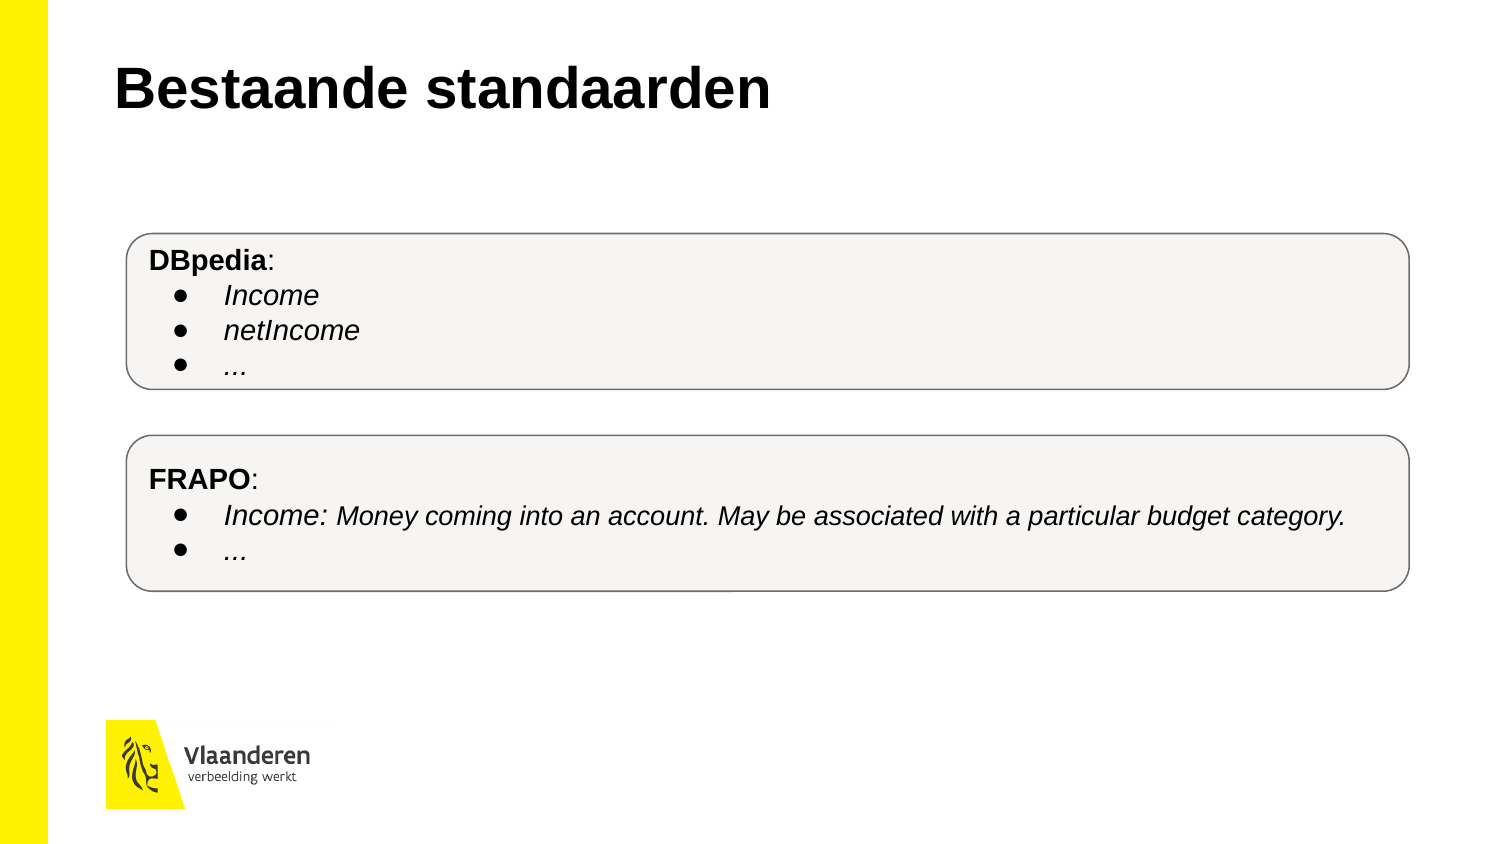

Bestaande standaarden
DBpedia:
Income
netIncome
...
FRAPO:
Income: Money coming into an account. May be associated with a particular budget category.
...